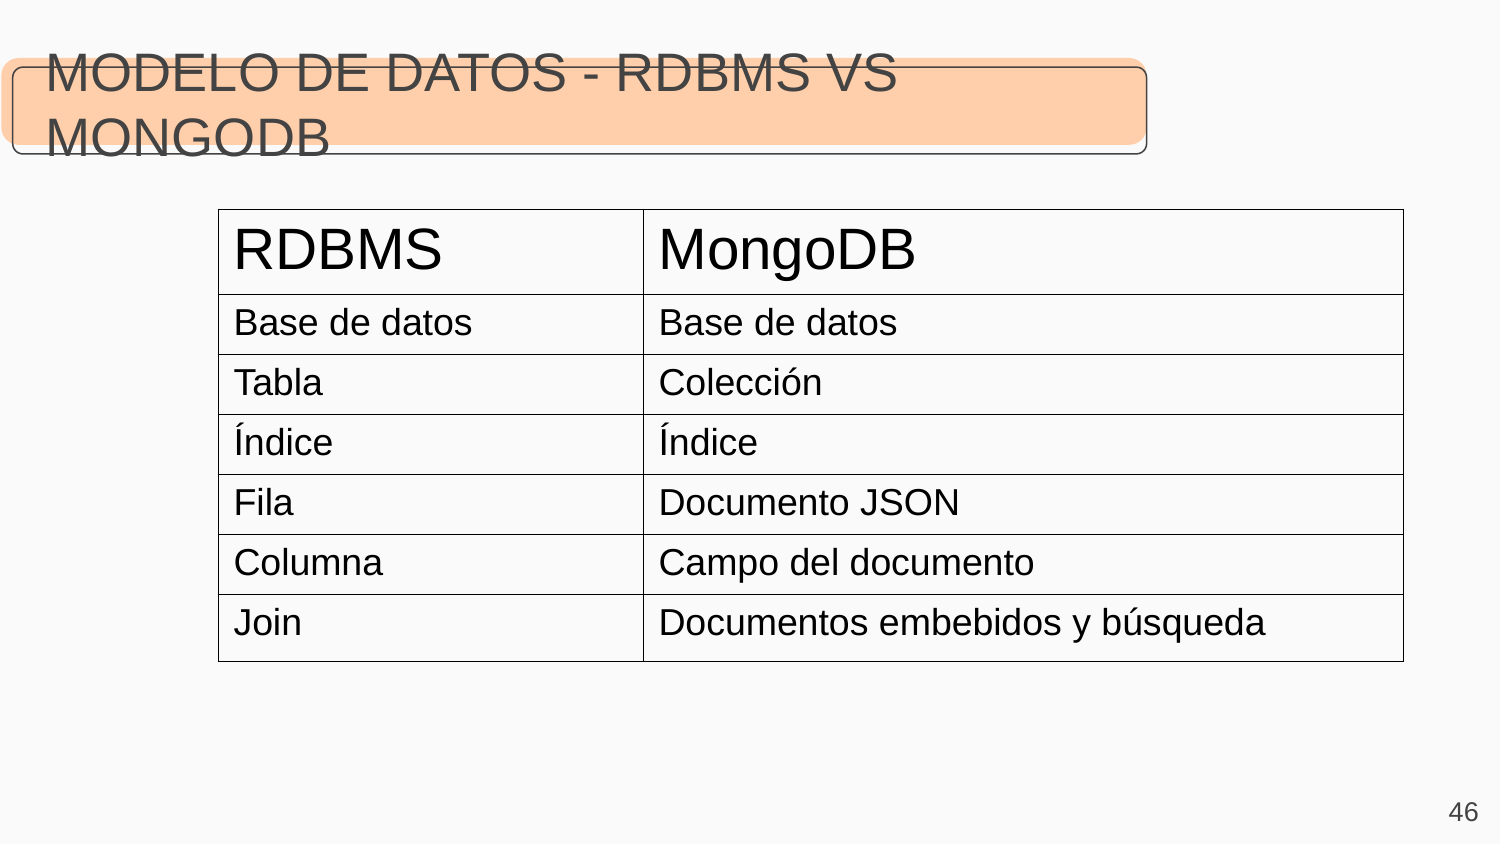

# MODELO DE DATOS - RDBMS VS MONGODB
| RDBMS | MongoDB |
| --- | --- |
| Base de datos | Base de datos |
| Tabla | Colección |
| Índice | Índice |
| Fila | Documento JSON |
| Columna | Campo del documento |
| Join | Documentos embebidos y búsqueda |
46